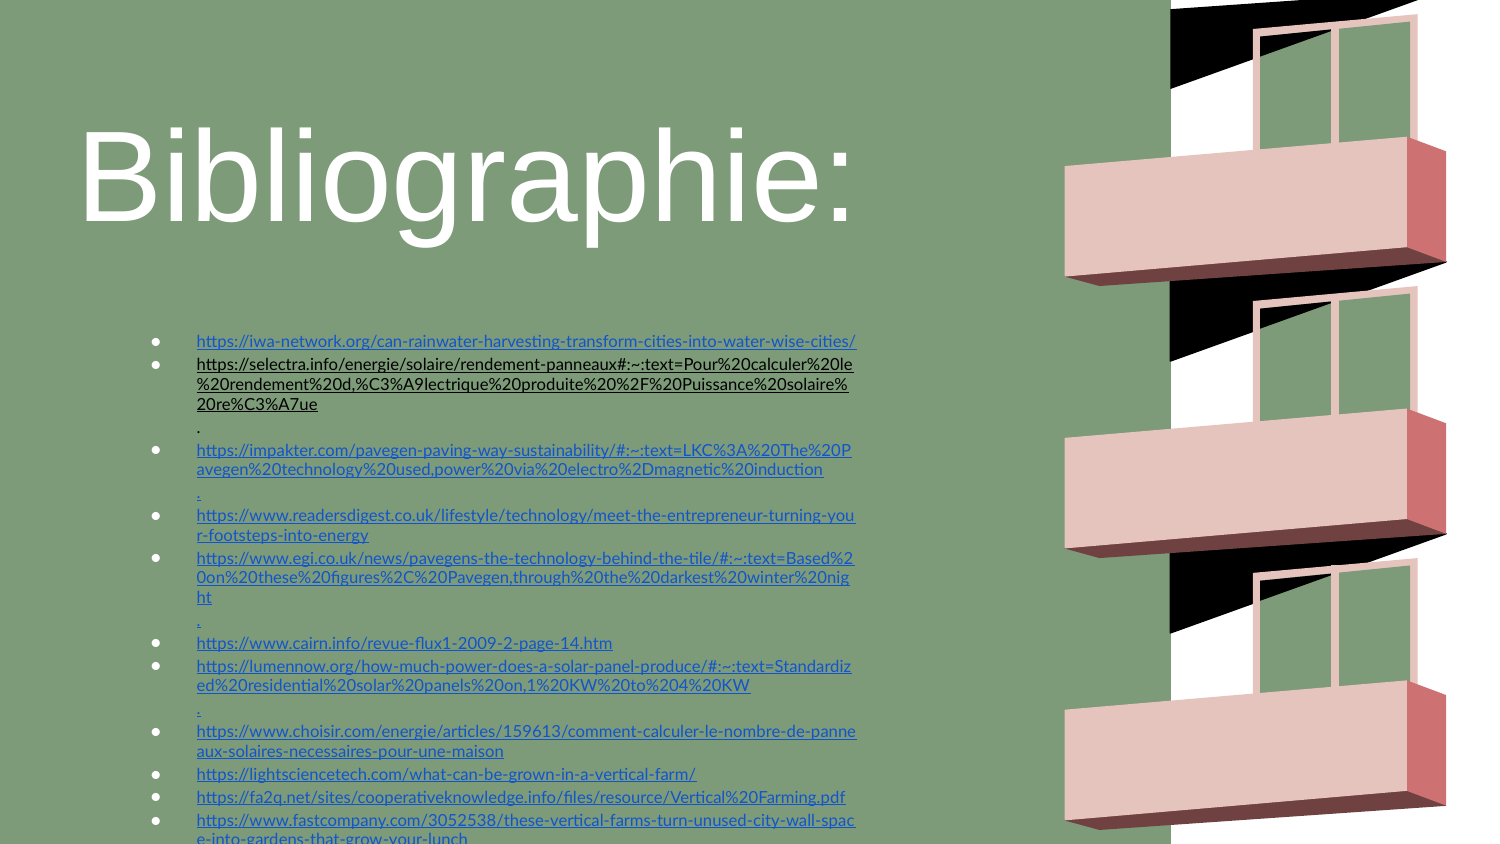

Bibliographie:
# https://iwa-network.org/can-rainwater-harvesting-transform-cities-into-water-wise-cities/
https://selectra.info/energie/solaire/rendement-panneaux#:~:text=Pour%20calculer%20le%20rendement%20d,%C3%A9lectrique%20produite%20%2F%20Puissance%20solaire%20re%C3%A7ue.
https://impakter.com/pavegen-paving-way-sustainability/#:~:text=LKC%3A%20The%20Pavegen%20technology%20used,power%20via%20electro%2Dmagnetic%20induction.
https://www.readersdigest.co.uk/lifestyle/technology/meet-the-entrepreneur-turning-your-footsteps-into-energy
https://www.egi.co.uk/news/pavegens-the-technology-behind-the-tile/#:~:text=Based%20on%20these%20figures%2C%20Pavegen,through%20the%20darkest%20winter%20night.
https://www.cairn.info/revue-flux1-2009-2-page-14.htm
https://lumennow.org/how-much-power-does-a-solar-panel-produce/#:~:text=Standardized%20residential%20solar%20panels%20on,1%20KW%20to%204%20KW.
https://www.choisir.com/energie/articles/159613/comment-calculer-le-nombre-de-panneaux-solaires-necessaires-pour-une-maison
https://lightsciencetech.com/what-can-be-grown-in-a-vertical-farm/
https://fa2q.net/sites/cooperativeknowledge.info/files/resource/Vertical%20Farming.pdf
https://www.fastcompany.com/3052538/these-vertical-farms-turn-unused-city-wall-space-into-gardens-that-grow-your-lunch
https://www.who.int/news/item/02-05-2018-9-out-of-10-people-worldwide-breathe-polluted-air-but-more-countries-are-taking-action#:~:text=WHO%20estimates%20that%20around%207,and%20respiratory%20infections%2C%20including%20pneumonia.